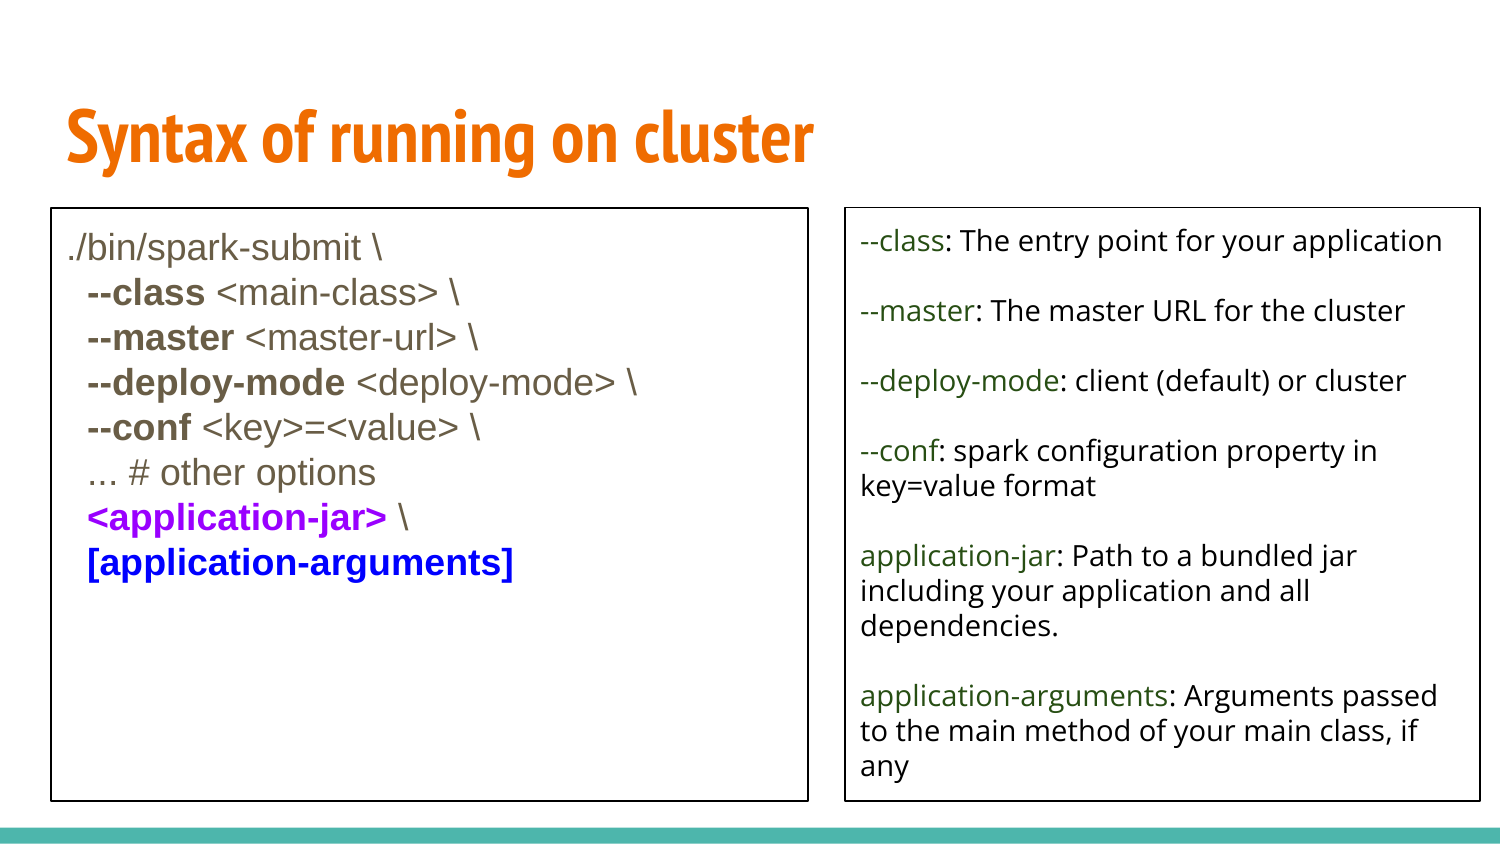

# Syntax of running on cluster
./bin/spark-submit \
  --class <main-class> \
  --master <master-url> \
  --deploy-mode <deploy-mode> \
  --conf <key>=<value> \
  ... # other options
  <application-jar> \
  [application-arguments]

--class: The entry point for your application

--master: The master URL for the cluster

--deploy-mode: client (default) or cluster

--conf: spark configuration property in key=value format

application-jar: Path to a bundled jar including your application and all dependencies.

application-arguments: Arguments passed to the main method of your main class, if any